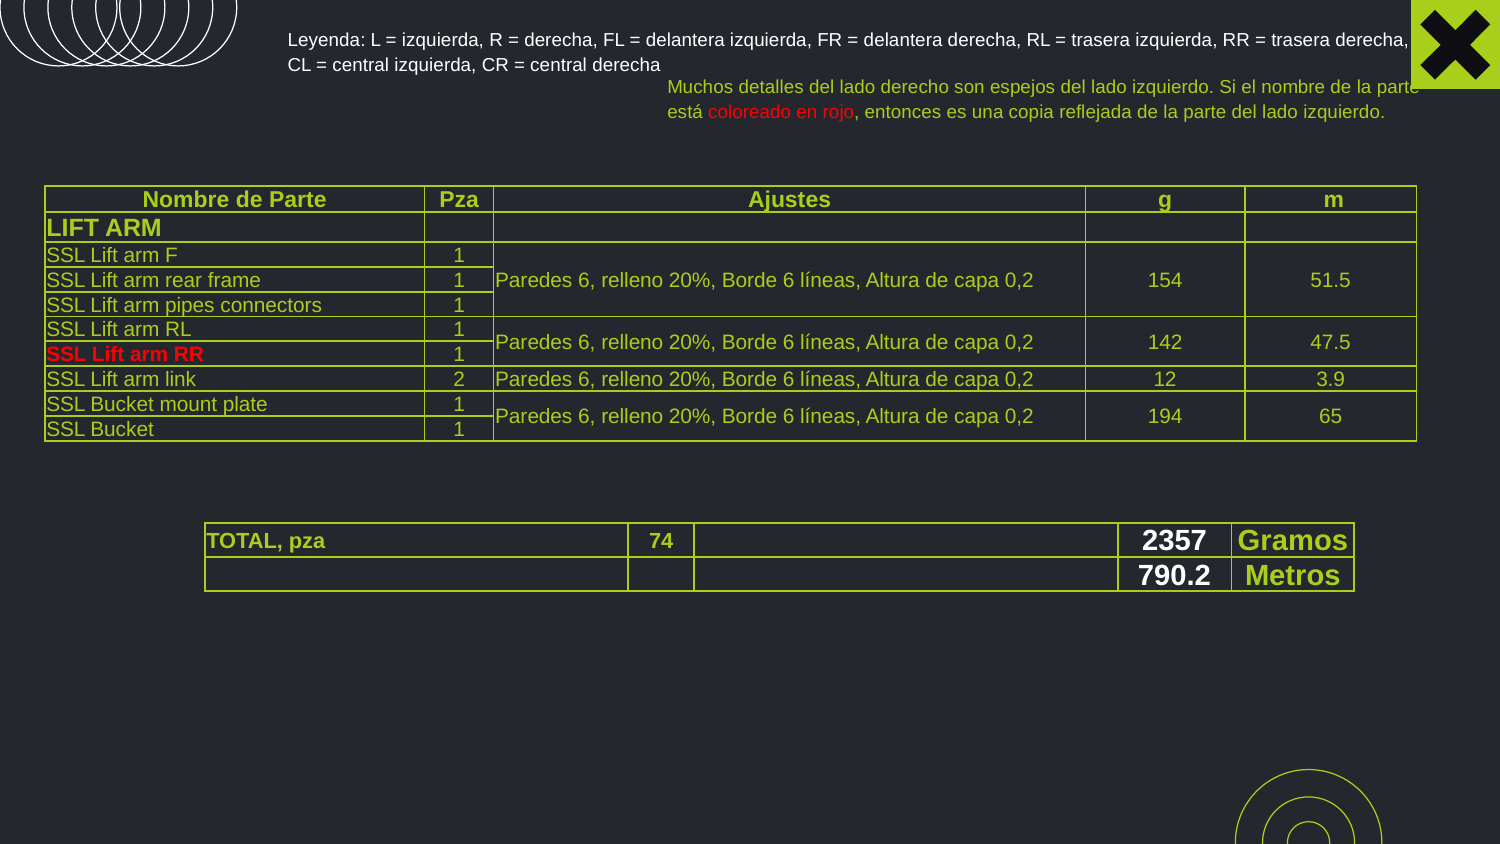

Leyenda: L = izquierda, R = derecha, FL = delantera izquierda, FR = delantera derecha, RL = trasera izquierda, RR = trasera derecha, CL = central izquierda, CR = central derecha
Muchos detalles del lado derecho son espejos del lado izquierdo. Si el nombre de la parte está coloreado en rojo, entonces es una copia reflejada de la parte del lado izquierdo.
| Nombre de Parte | Pza | Ajustes | g | m |
| --- | --- | --- | --- | --- |
| LIFT ARM |  |  |  |  |
| SSL Lift arm F | 1 | Paredes 6, relleno 20%, Borde 6 líneas, Altura de capa 0,2 | 154 | 51.5 |
| SSL Lift arm rear frame | 1 |  |  |  |
| SSL Lift arm pipes connectors | 1 |  |  |  |
| SSL Lift arm RL | 1 | Paredes 6, relleno 20%, Borde 6 líneas, Altura de capa 0,2 | 142 | 47.5 |
| SSL Lift arm RR | 1 |  |  |  |
| SSL Lift arm link | 2 | Paredes 6, relleno 20%, Borde 6 líneas, Altura de capa 0,2 | 12 | 3.9 |
| SSL Bucket mount plate | 1 | Paredes 6, relleno 20%, Borde 6 líneas, Altura de capa 0,2 | 194 | 65 |
| SSL Bucket | 1 |  |  |  |
| TOTAL, pza | 74 |  | 2357 | Gramos |
| --- | --- | --- | --- | --- |
|  |  |  | 790.2 | Metros |